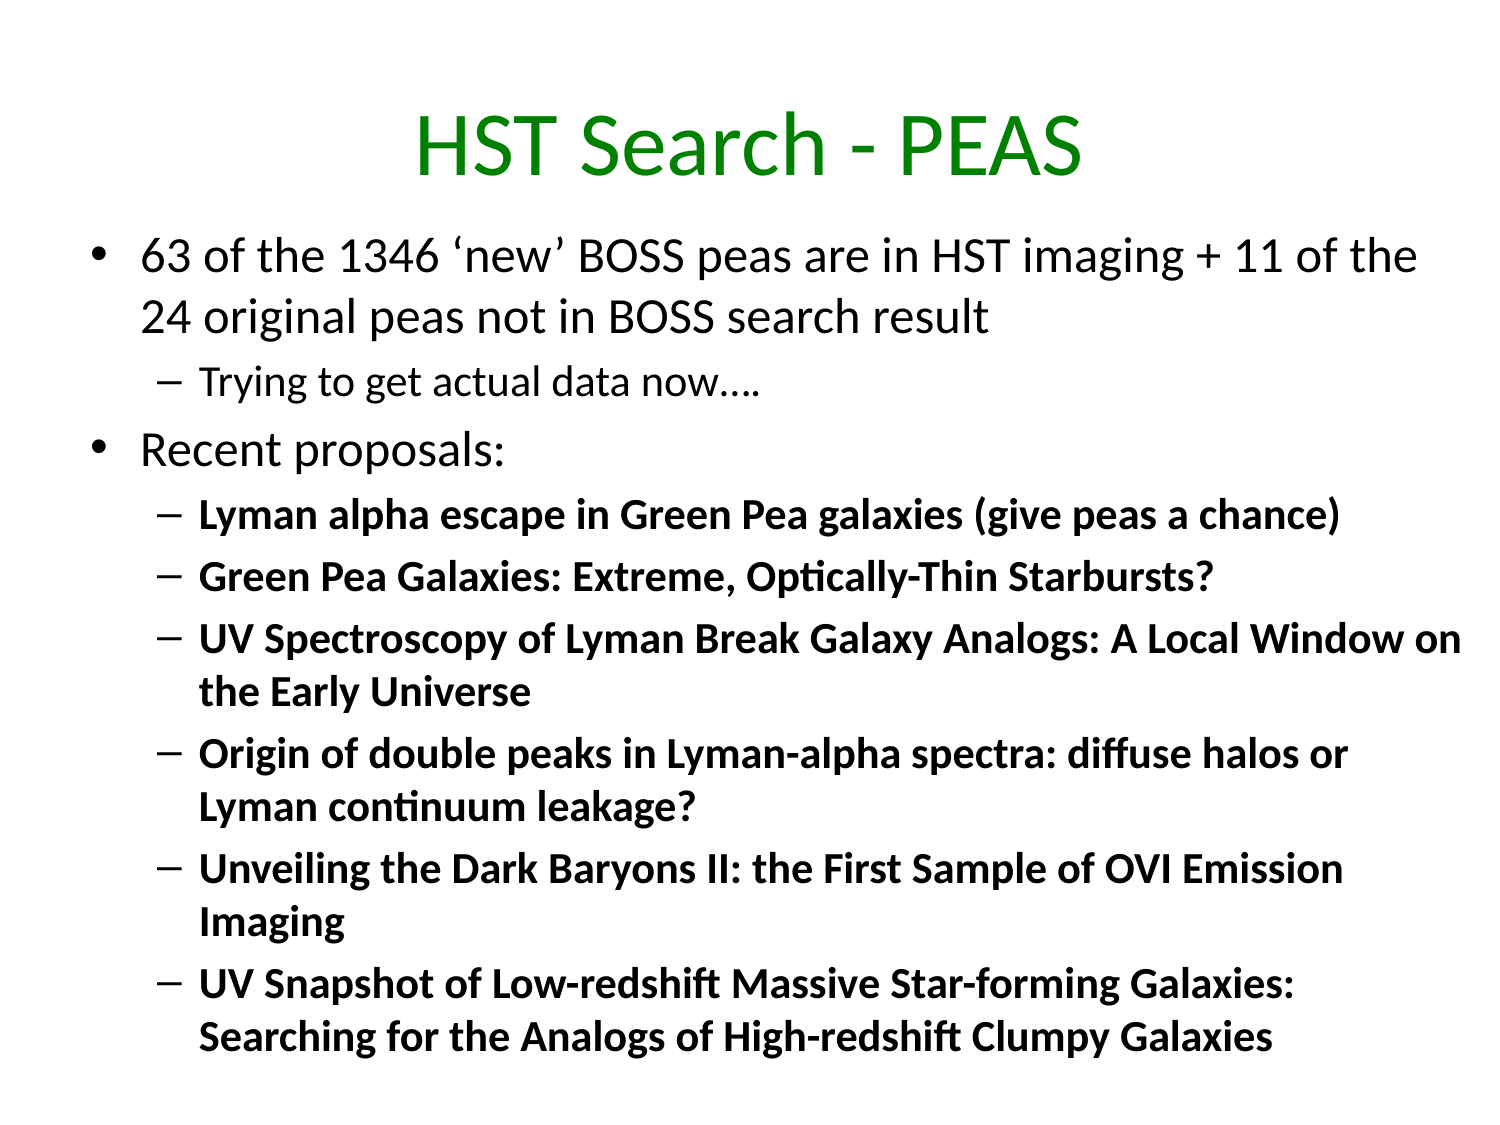

# HST Search - PEAS
63 of the 1346 ‘new’ BOSS peas are in HST imaging + 11 of the 24 original peas not in BOSS search result
Trying to get actual data now….
Recent proposals:
Lyman alpha escape in Green Pea galaxies (give peas a chance)
Green Pea Galaxies: Extreme, Optically-Thin Starbursts?
UV Spectroscopy of Lyman Break Galaxy Analogs: A Local Window on the Early Universe
Origin of double peaks in Lyman-alpha spectra: diffuse halos or Lyman continuum leakage?
Unveiling the Dark Baryons II: the First Sample of OVI Emission Imaging
UV Snapshot of Low-redshift Massive Star-forming Galaxies: Searching for the Analogs of High-redshift Clumpy Galaxies